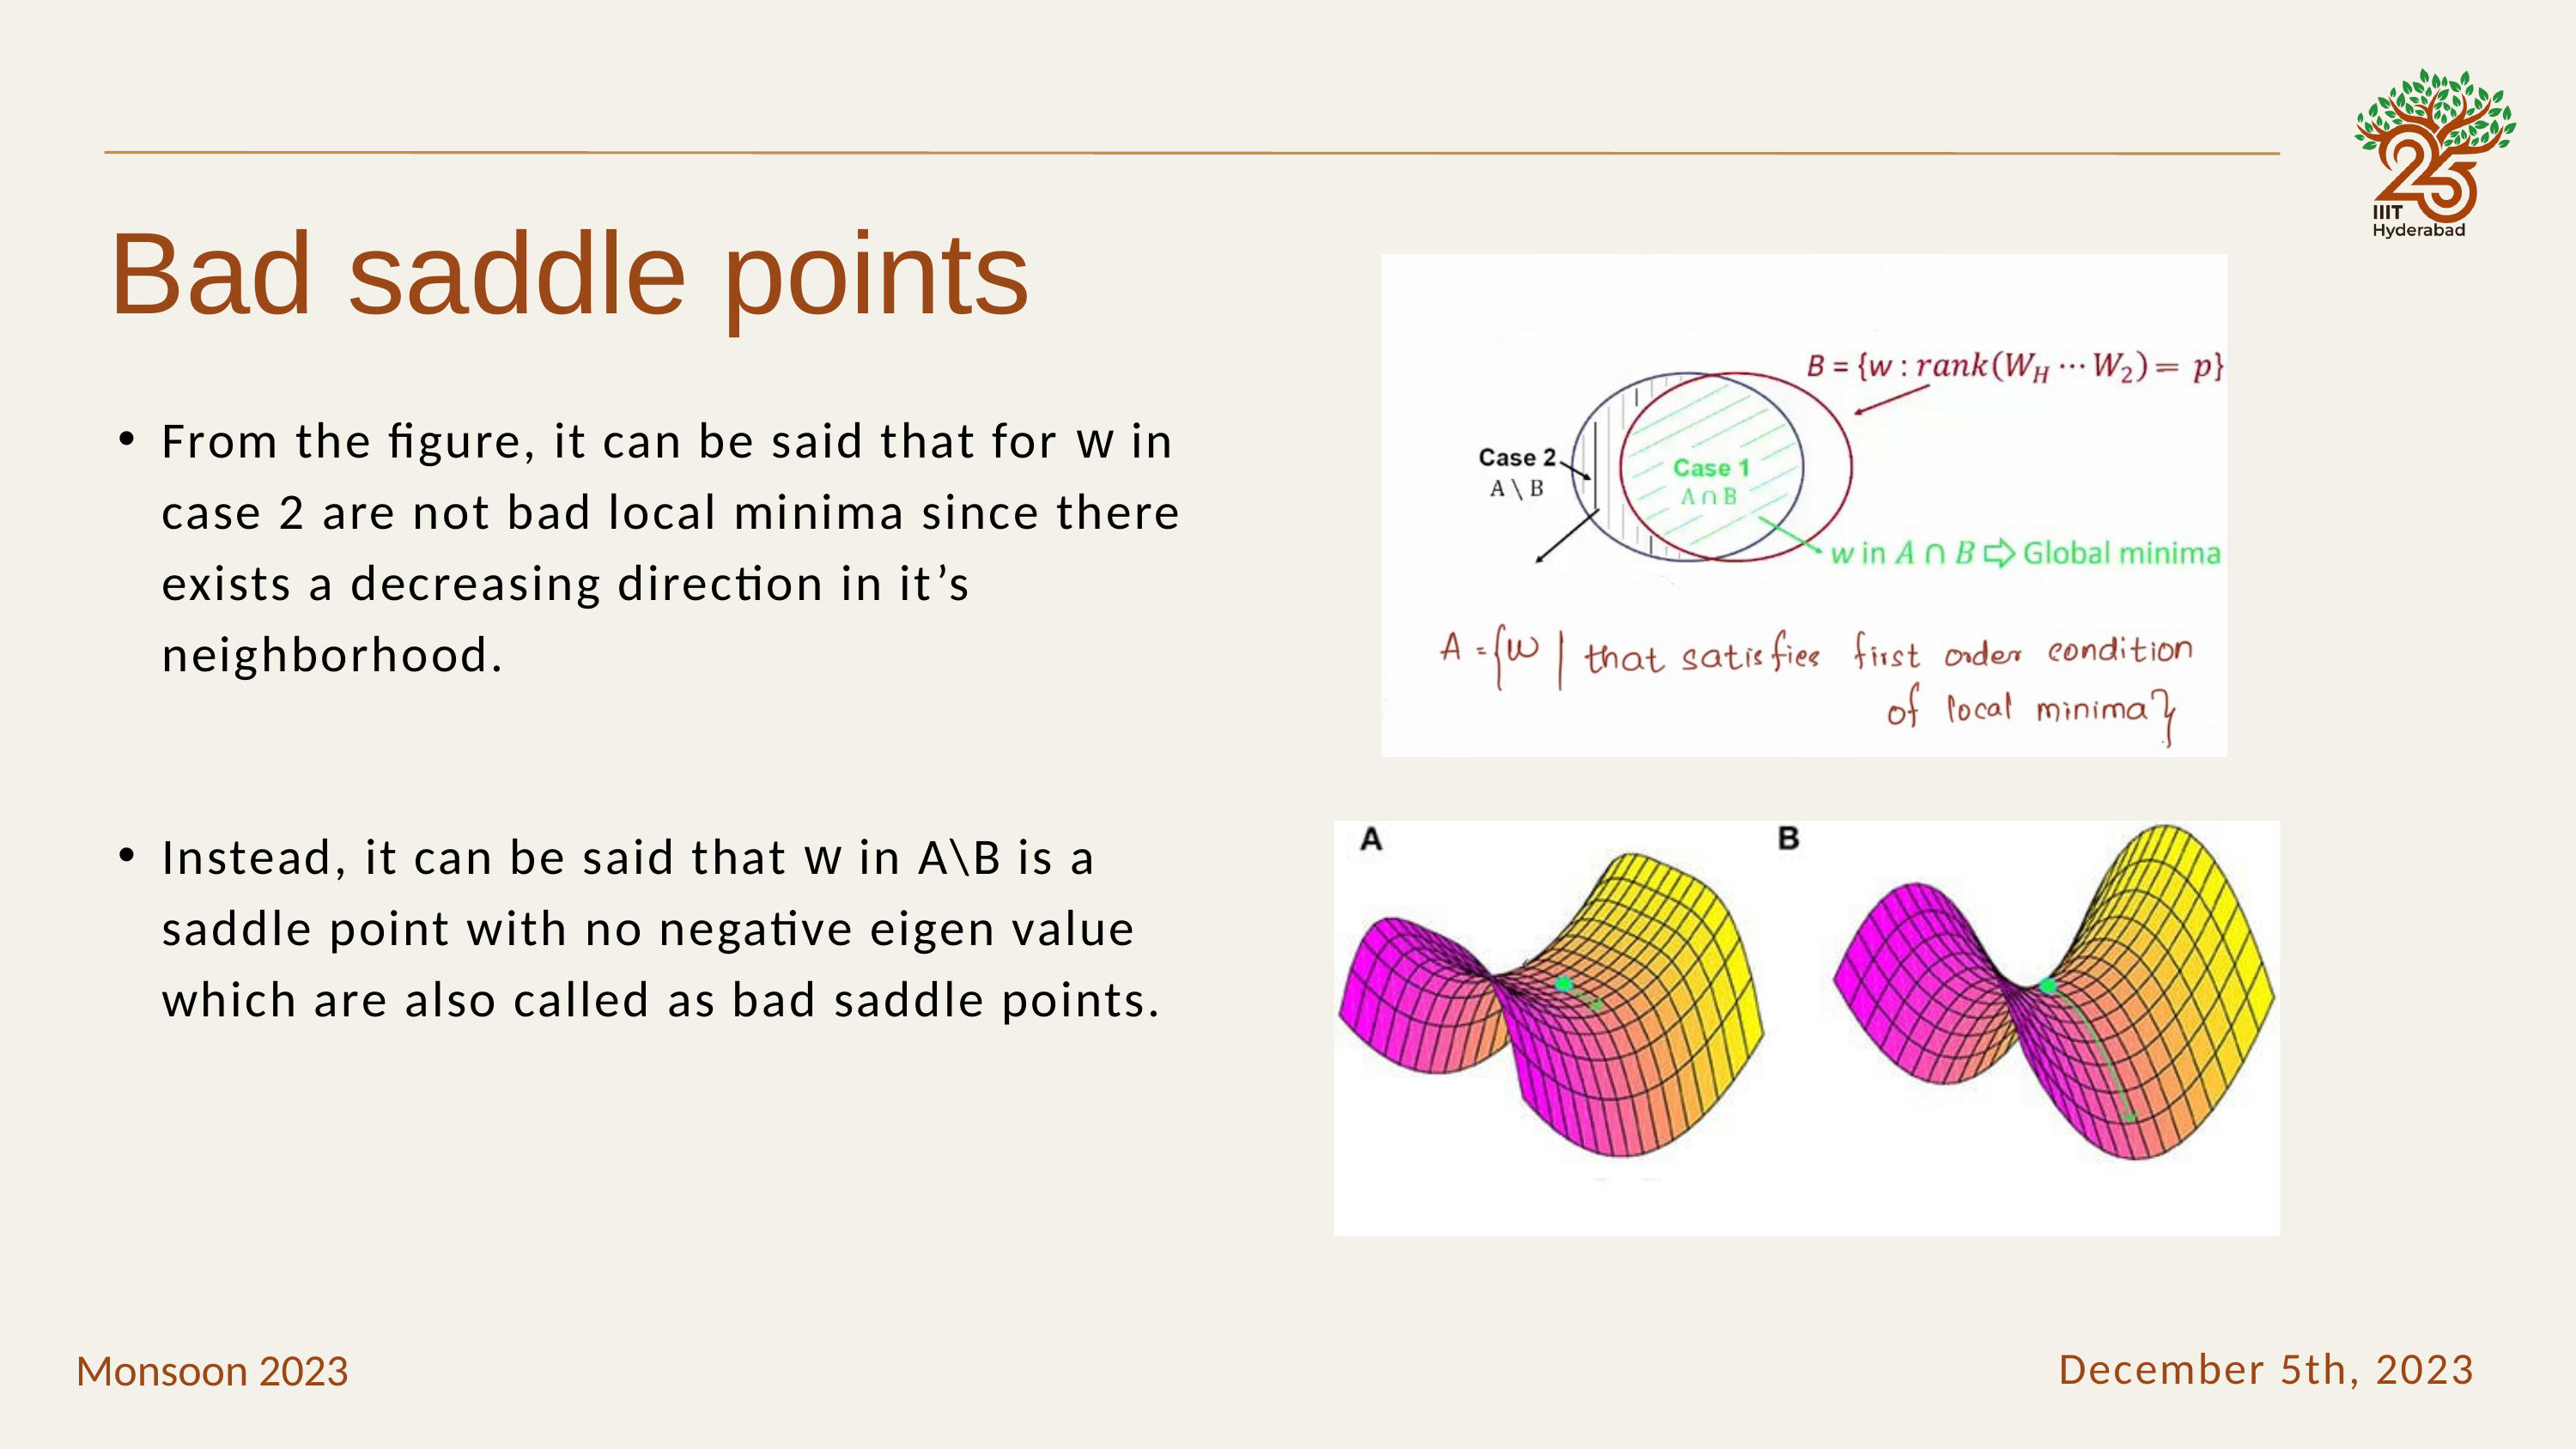

Bad saddle points

From the figure, it can be said that for w in case 2 are not bad local minima since there exists a decreasing direction in it’s neighborhood.

Instead, it can be said that w in A\B is a saddle point with no negative eigen value which are also called as bad saddle points.

December 5th, 2023
Monsoon 2023